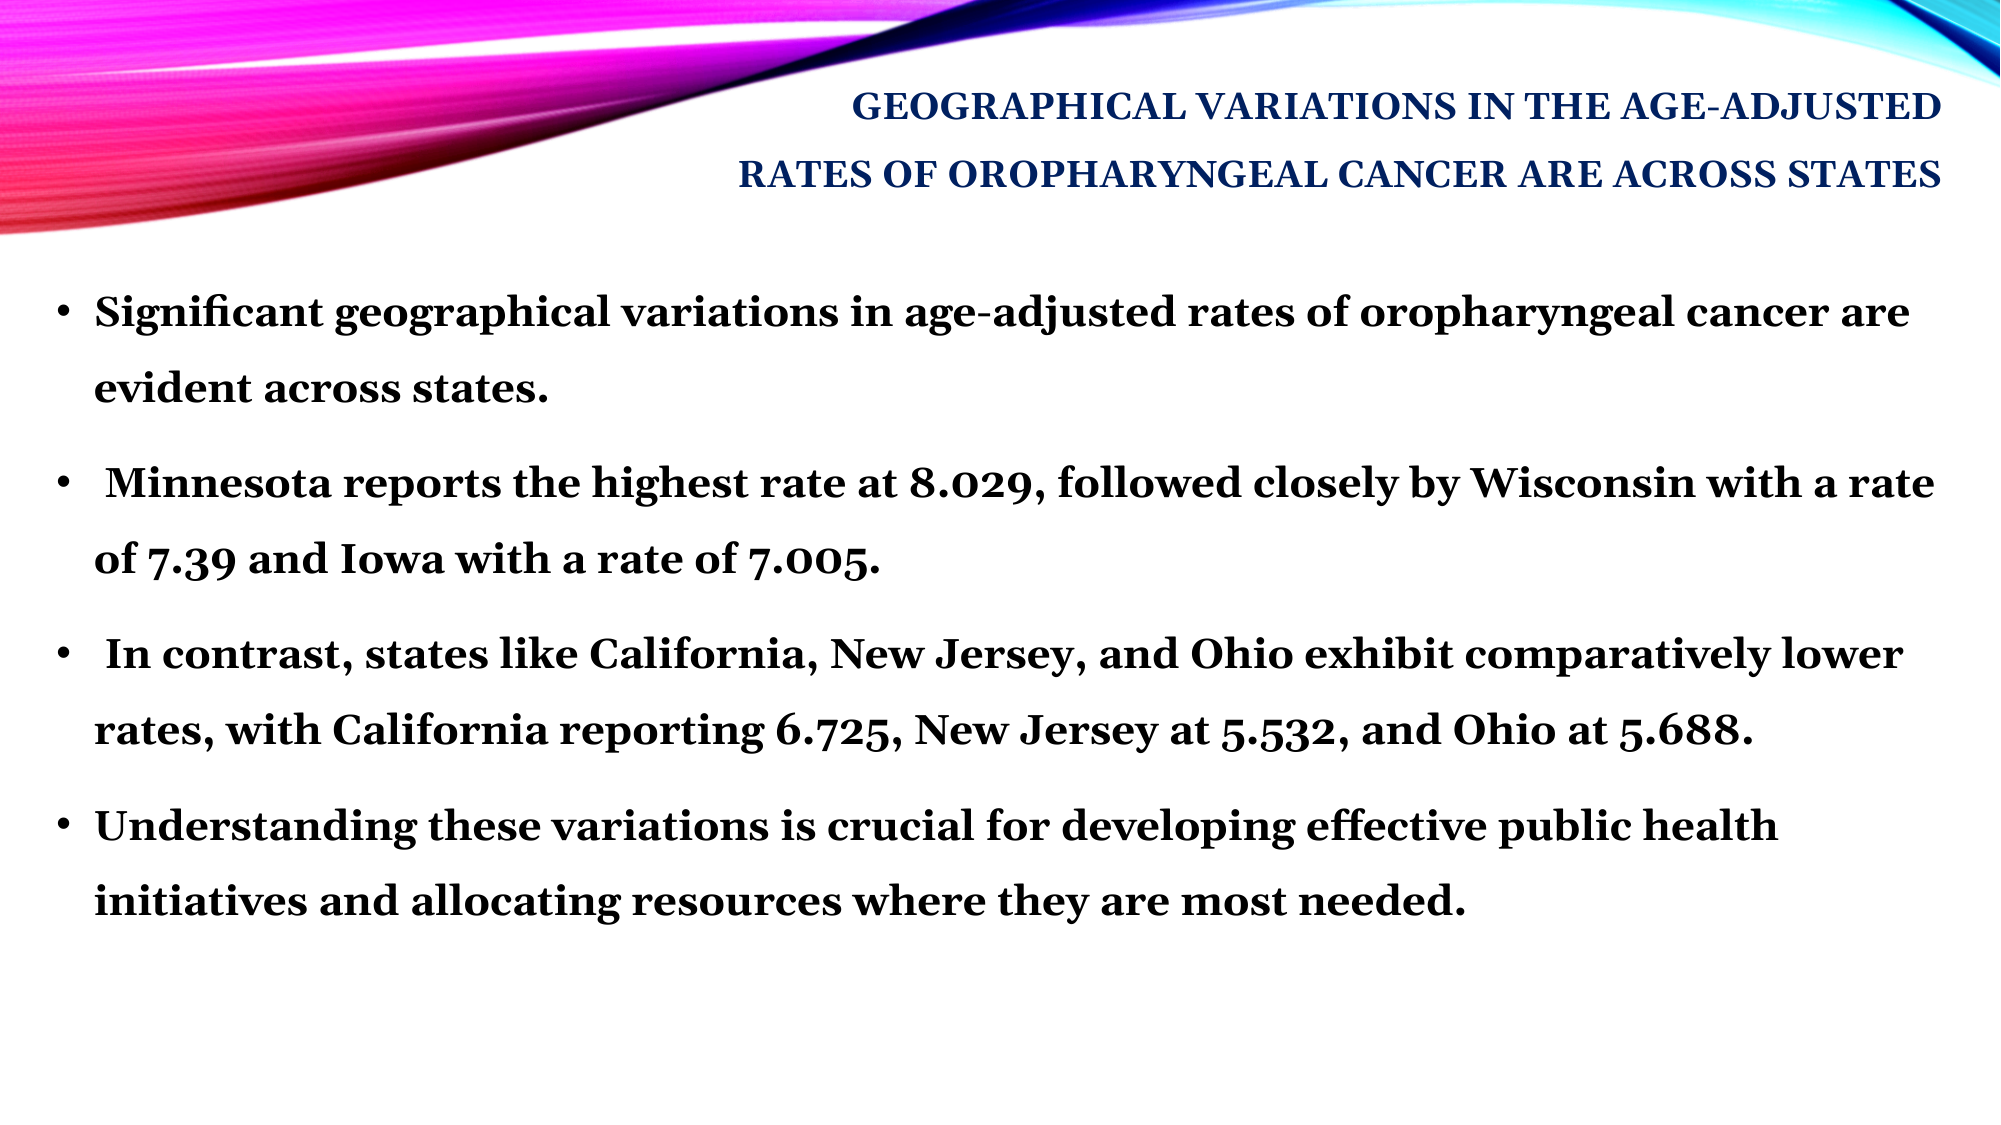

# Geographical variations in the age-adjusted rates of oropharyngeal cancer are across states
Significant geographical variations in age-adjusted rates of oropharyngeal cancer are evident across states.
 Minnesota reports the highest rate at 8.029, followed closely by Wisconsin with a rate of 7.39 and Iowa with a rate of 7.005.
 In contrast, states like California, New Jersey, and Ohio exhibit comparatively lower rates, with California reporting 6.725, New Jersey at 5.532, and Ohio at 5.688.
Understanding these variations is crucial for developing effective public health initiatives and allocating resources where they are most needed.